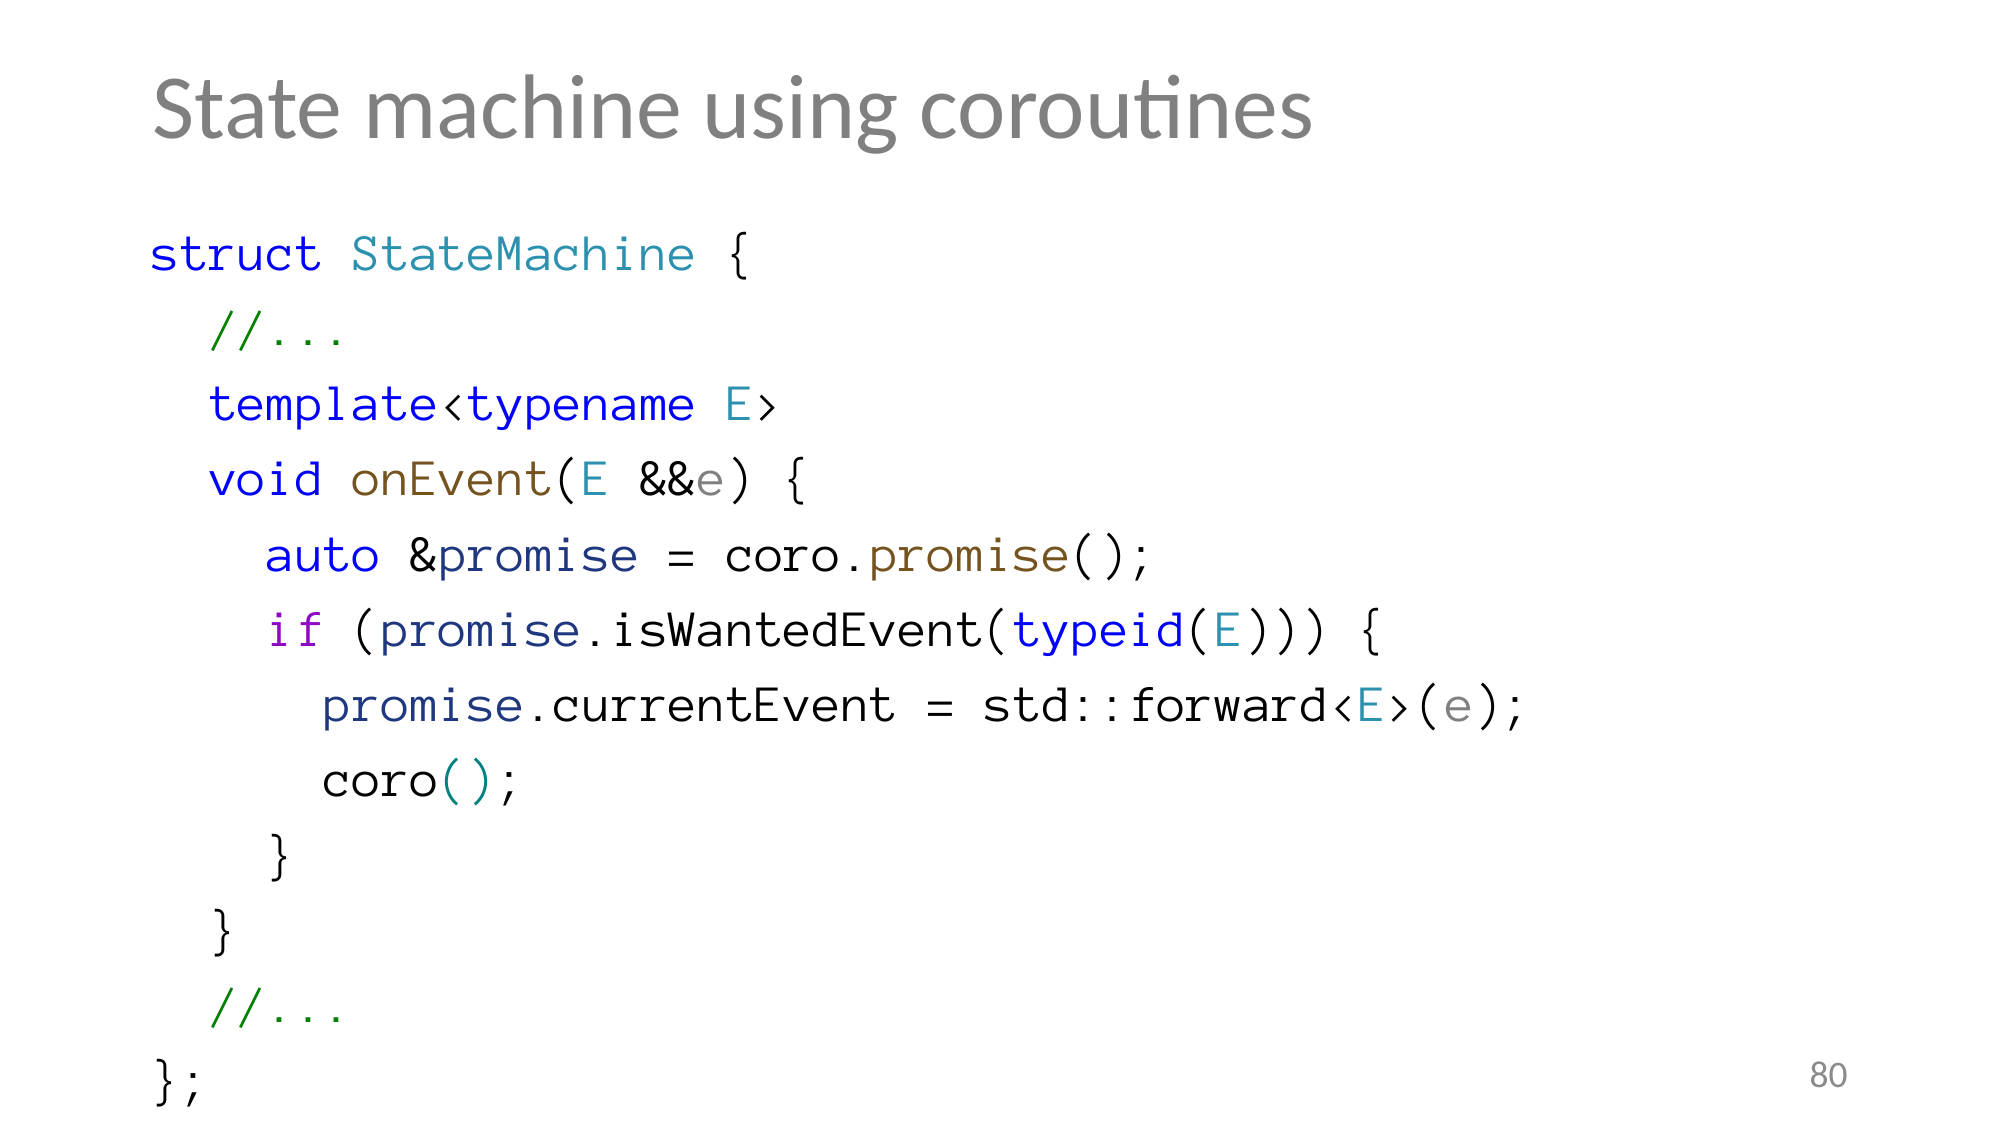

# State machine using coroutines
struct StateMachine {
  //...
  template<typename E>
  void onEvent(E &&e) {
    auto &promise = coro.promise();
    if (promise.isWantedEvent(typeid(E))) {
      promise.currentEvent = std::forward<E>(e);
      coro();
    }
  }
  //...
};
80